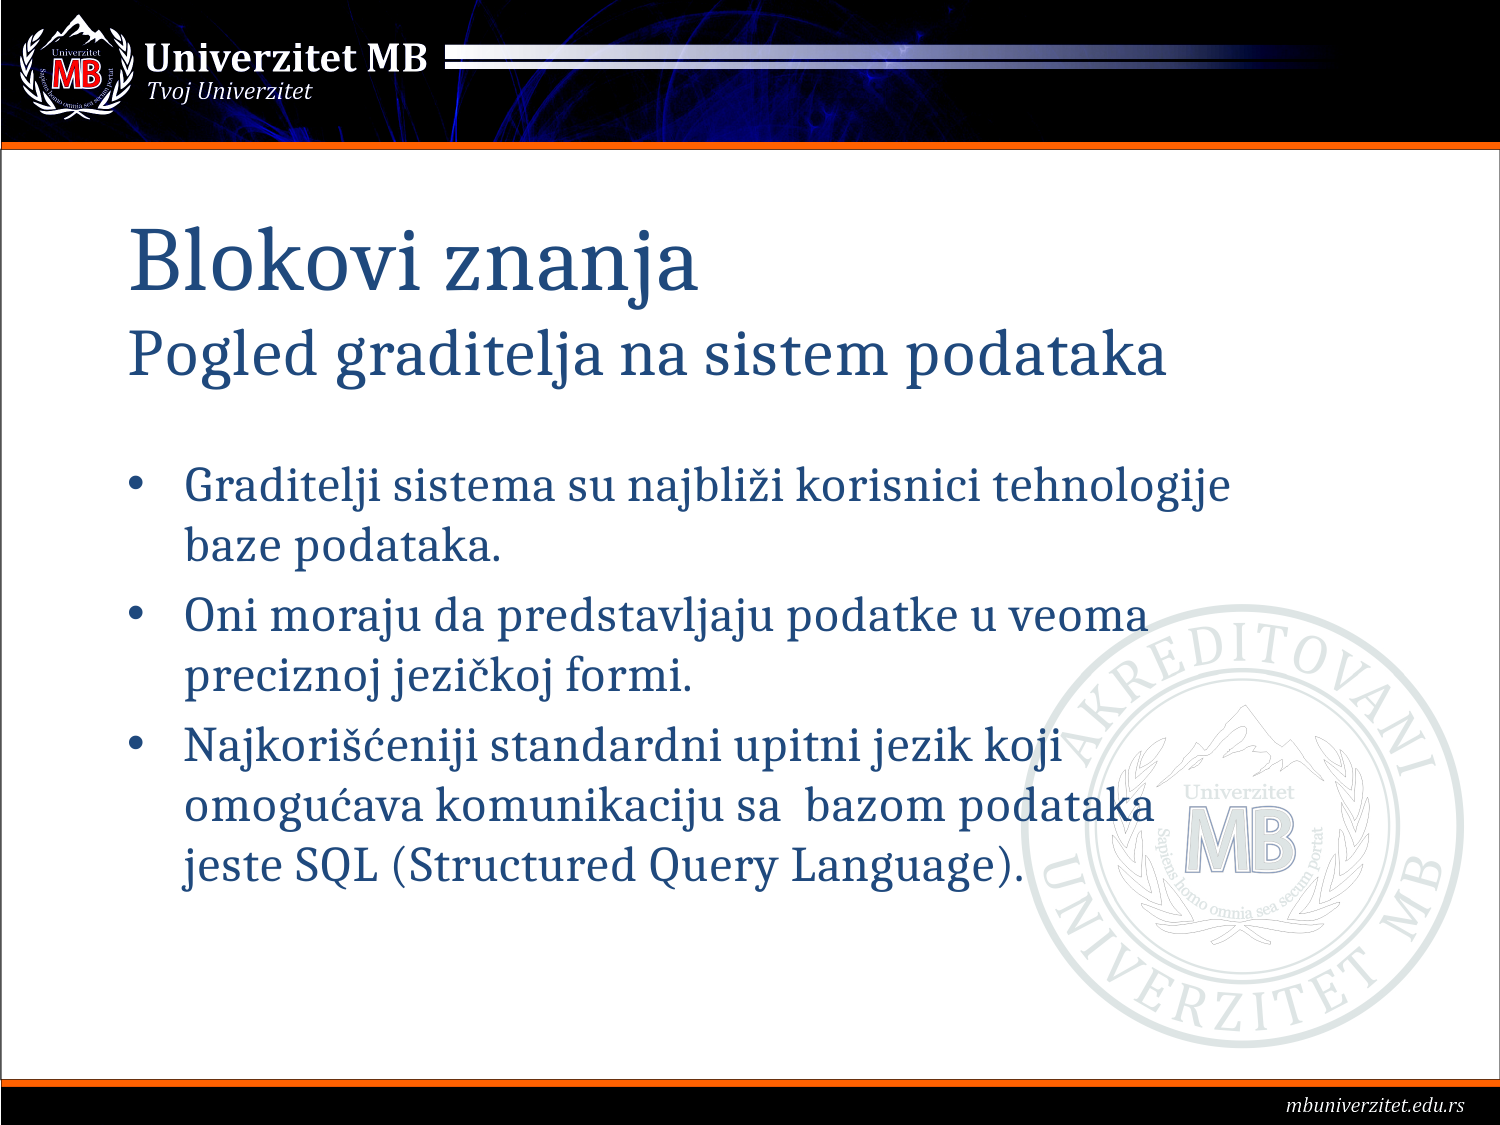

# Blokovi znanja Pogled graditelja na sistem podataka
Graditelji sistema su najbliži korisnici tehnologije baze podataka.
Oni moraju da predstavljaju podatke u veoma preciznoj jezičkoj formi.
Najkorišćeniji standardni upitni jezik koji omogućava komunikaciju sa  bazom podataka jeste SQL (Structured Query Language).